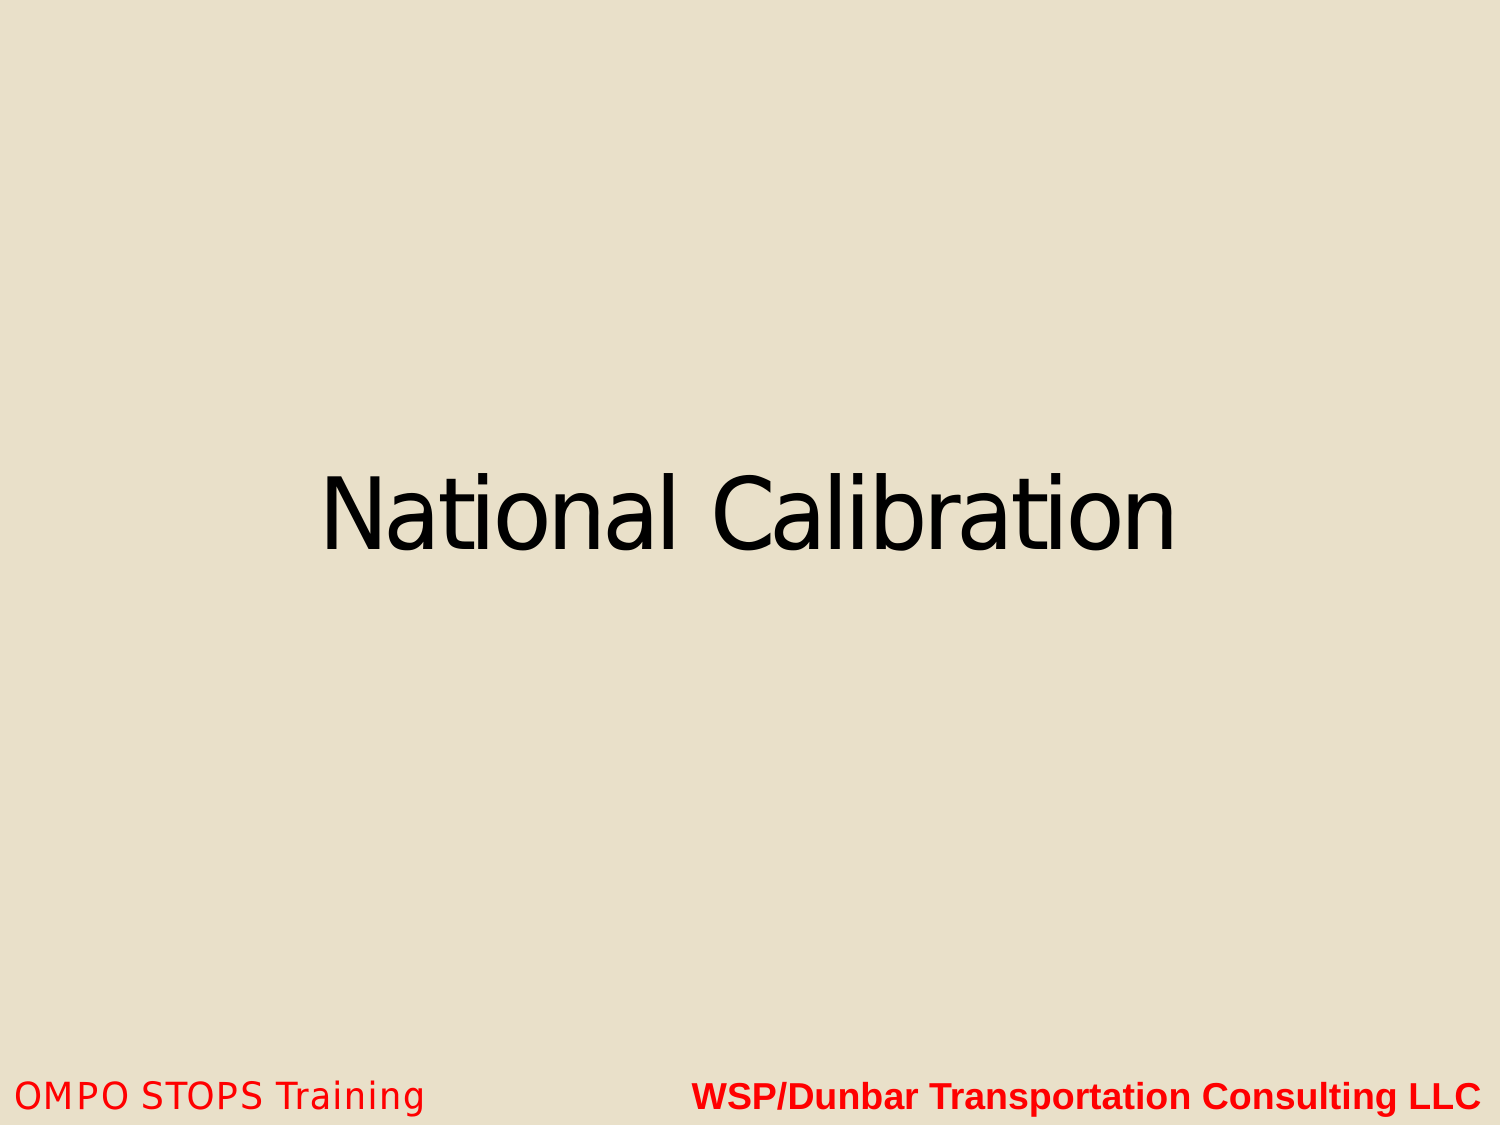

# National Calibration
OMPO STOPS Training                        WSP/Dunbar Transportation Consulting LLC